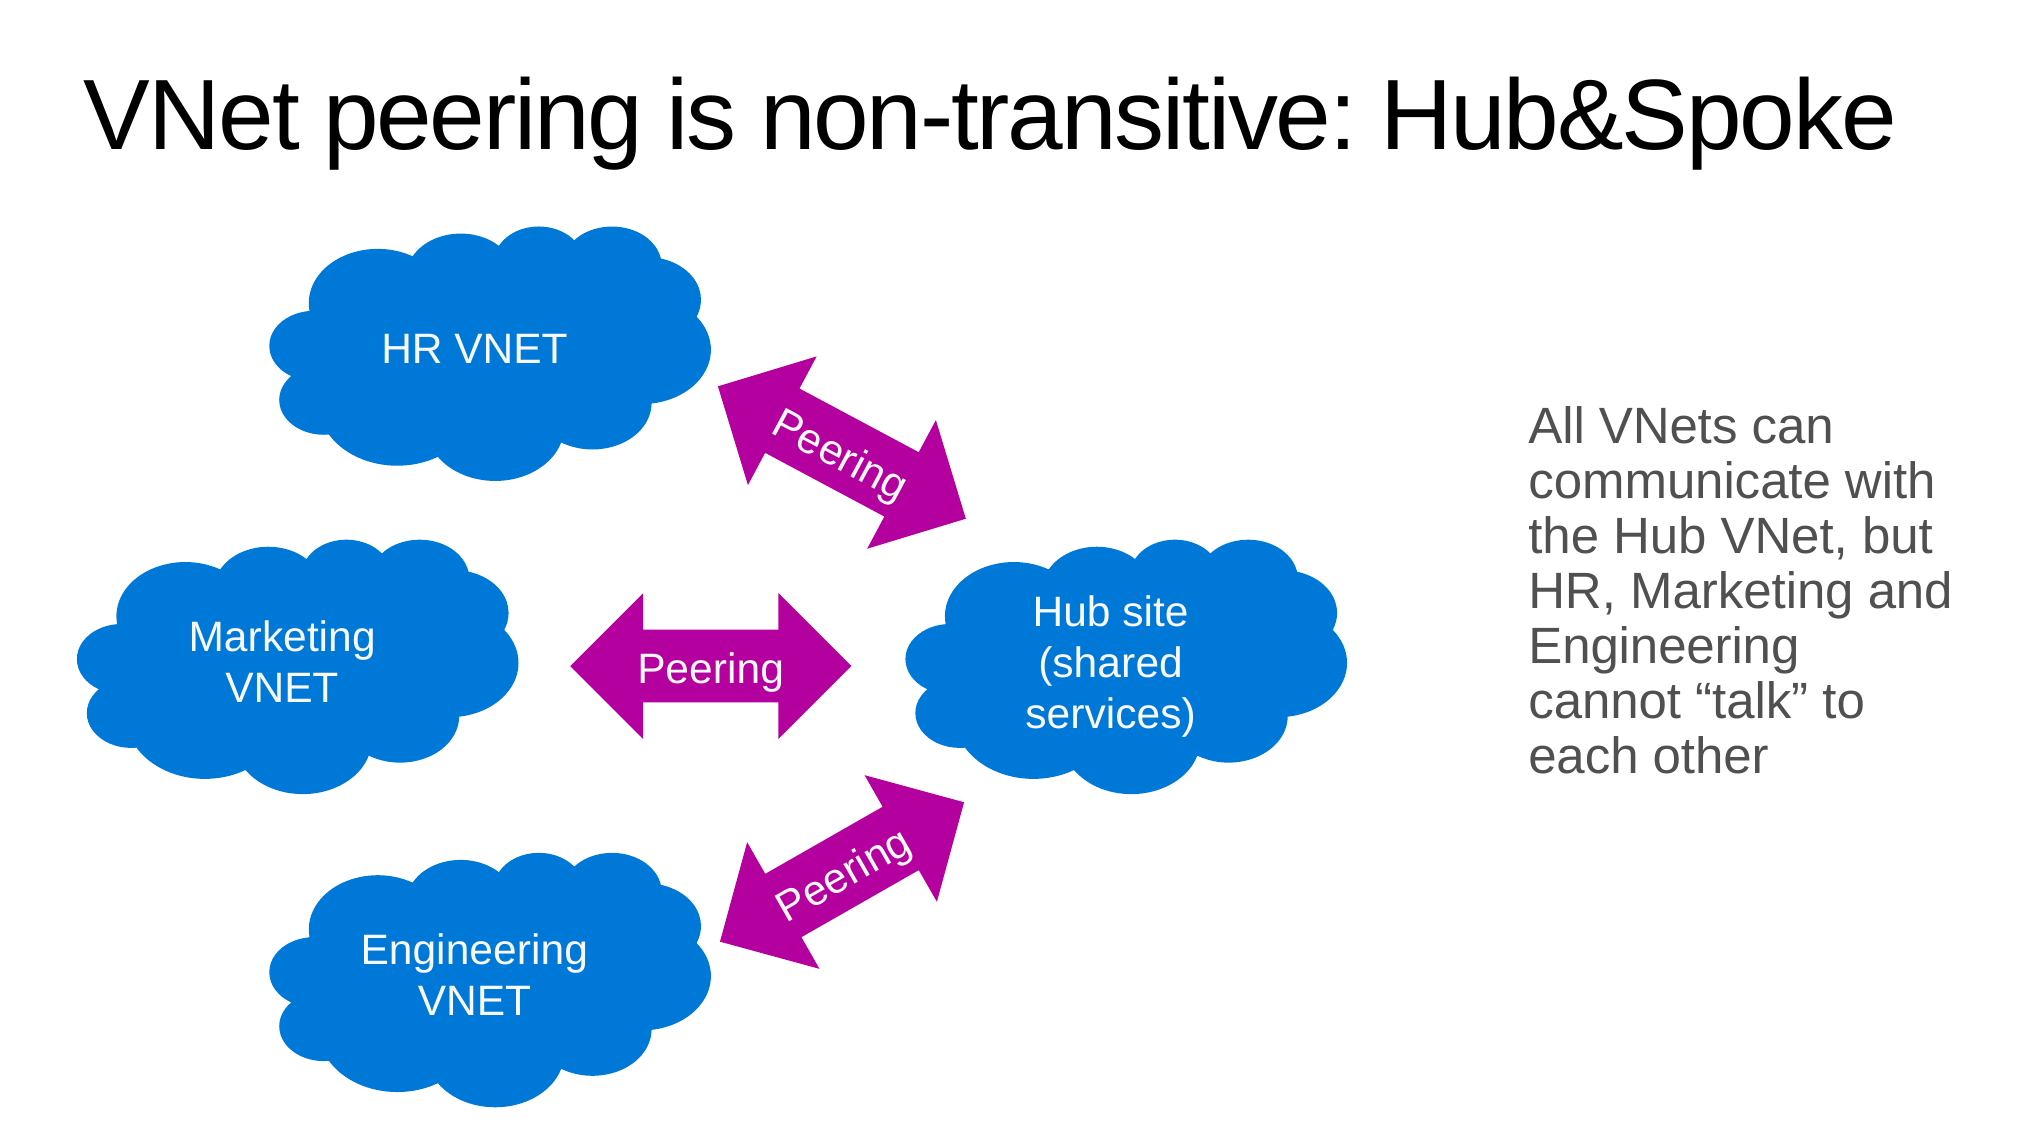

# VNet peering is non-transitive: Hub&Spoke
HR VNET
All VNets can communicate with the Hub VNet, but HR, Marketing and Engineering cannot “talk” to each other
Peering
Marketing VNET
Hub site
(shared services)
Peering
Peering
Engineering
VNET